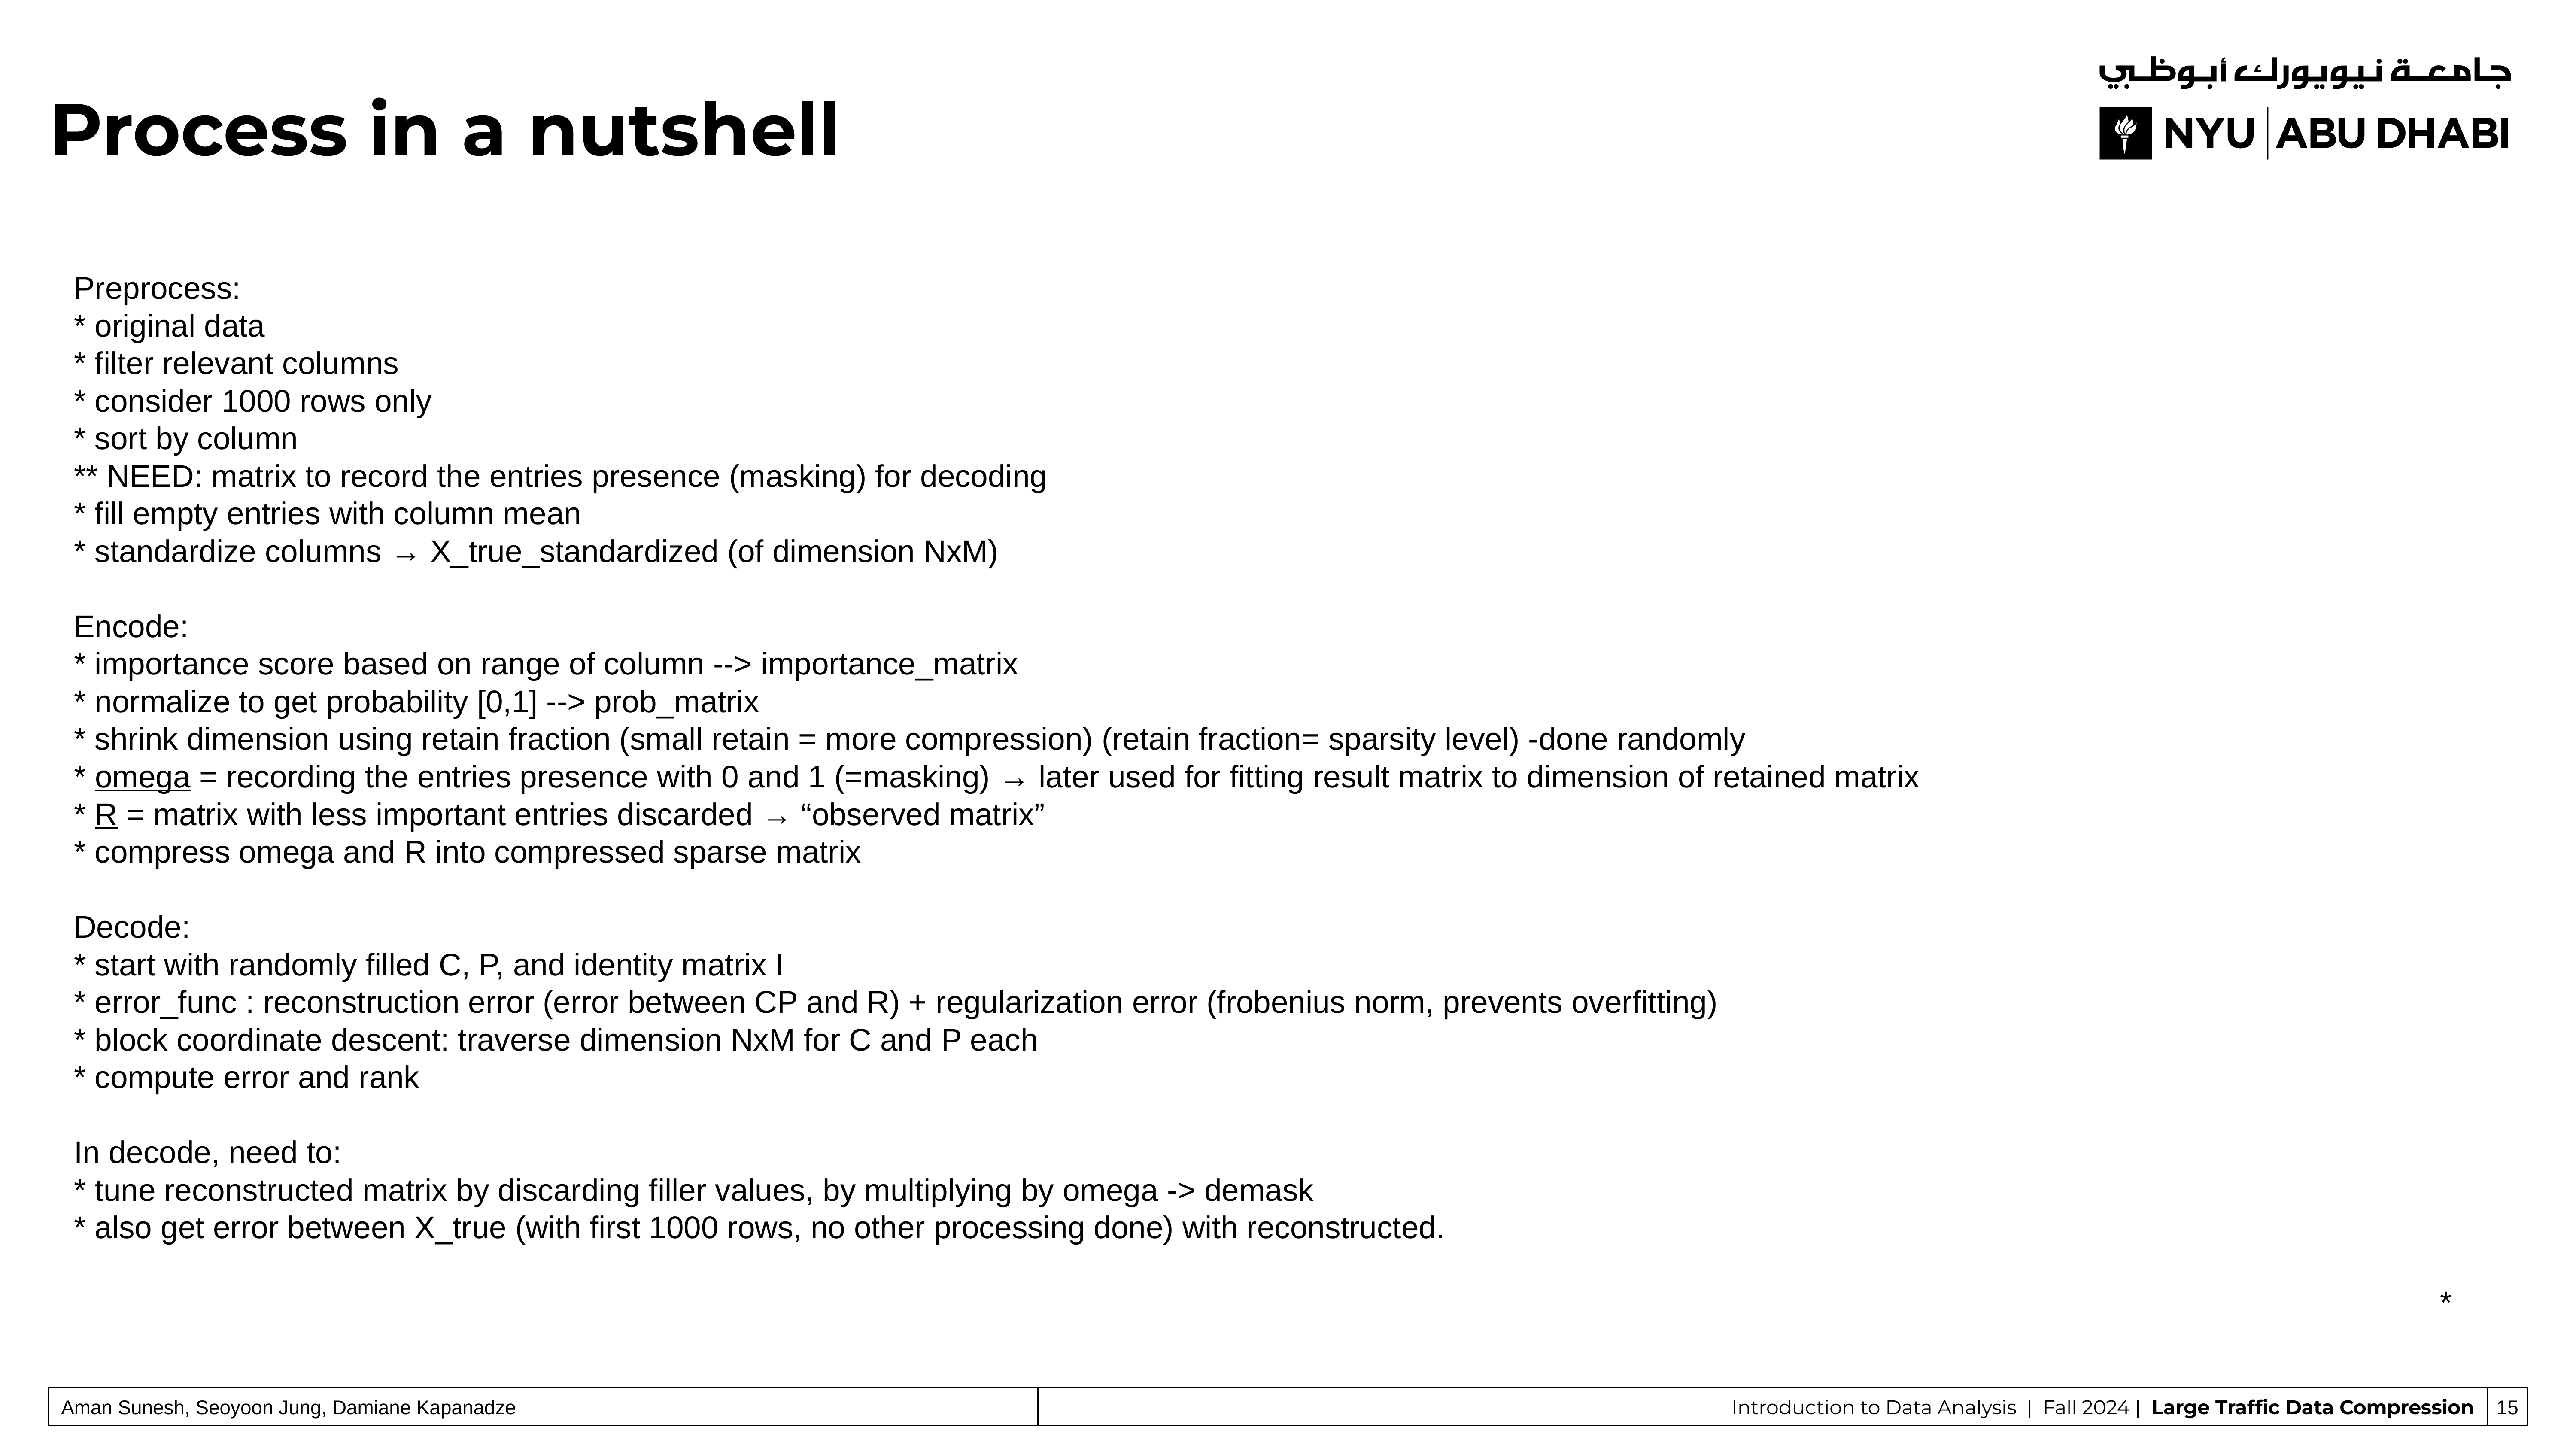

# Process in a nutshell

Preprocess:
* original data
* filter relevant columns
* consider 1000 rows only
* sort by column
** NEED: matrix to record the entries presence (masking) for decoding
* fill empty entries with column mean
* standardize columns → X_true_standardized (of dimension NxM)

Encode:
* importance score based on range of column --> importance_matrix
* normalize to get probability [0,1] --> prob_matrix
* shrink dimension using retain fraction (small retain = more compression) (retain fraction= sparsity level) -done randomly
* omega = recording the entries presence with 0 and 1 (=masking) → later used for fitting result matrix to dimension of retained matrix
* R = matrix with less important entries discarded → “observed matrix”
* compress omega and R into compressed sparse matrix

Decode:
* start with randomly filled C, P, and identity matrix I
* error_func : reconstruction error (error between CP and R) + regularization error (frobenius norm, prevents overfitting)
* block coordinate descent: traverse dimension NxM for C and P each
* compute error and rank

In decode, need to:
* tune reconstructed matrix by discarding filler values, by multiplying by omega -> demask
* also get error between X_true (with first 1000 rows, no other processing done) with reconstructed.

*

Aman Sunesh, Seoyoon Jung, Damiane Kapanadze
Introduction to Data Analysis  |  Fall 2024 |  Large Traffic Data Compression
15